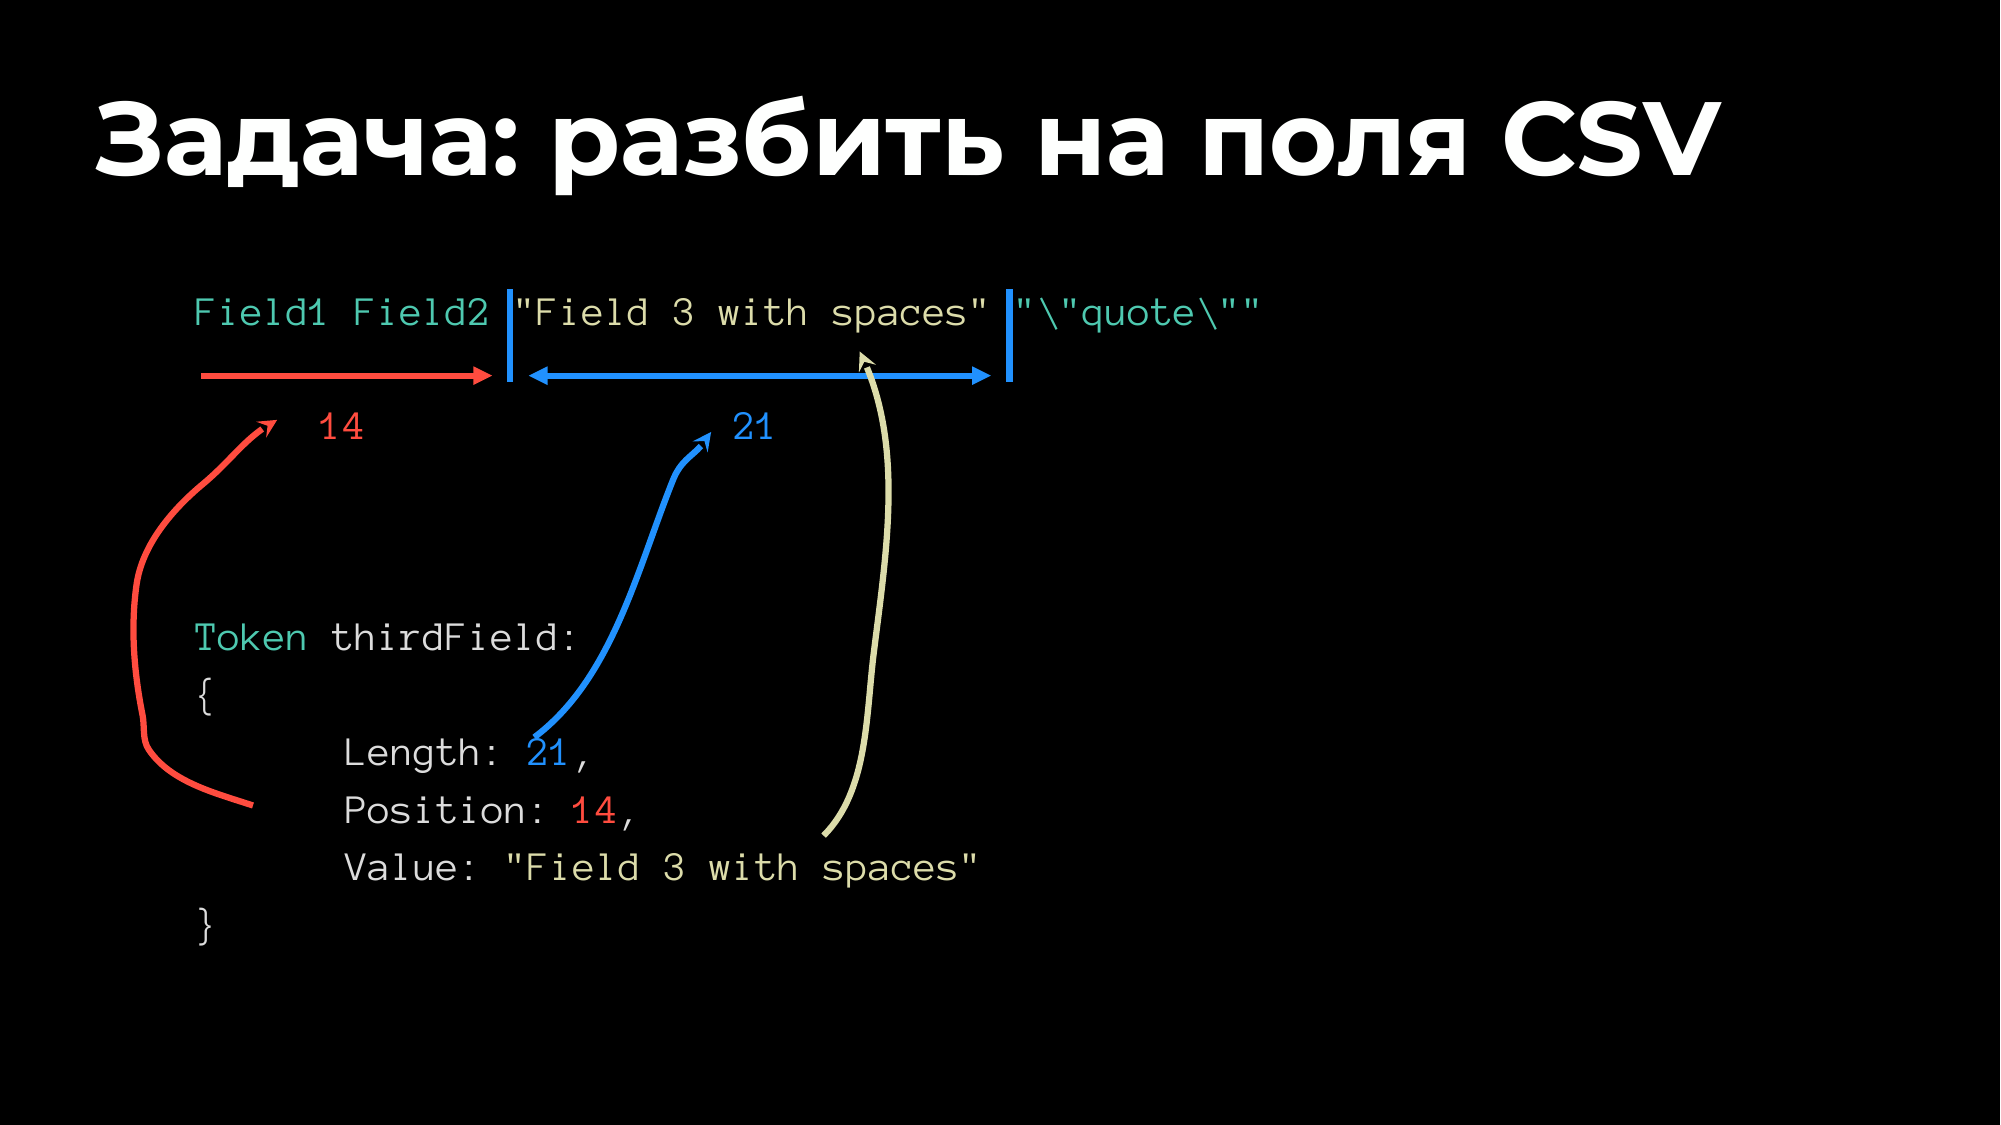

# Задача: разбить на поля CSV
Field1 Field2 "Field 3 with spaces" "\"quote\""

14
21

Token thirdField:
{
 	Length: 21,
 	Position: 14,
 	Value: "Field 3 with spaces"
}